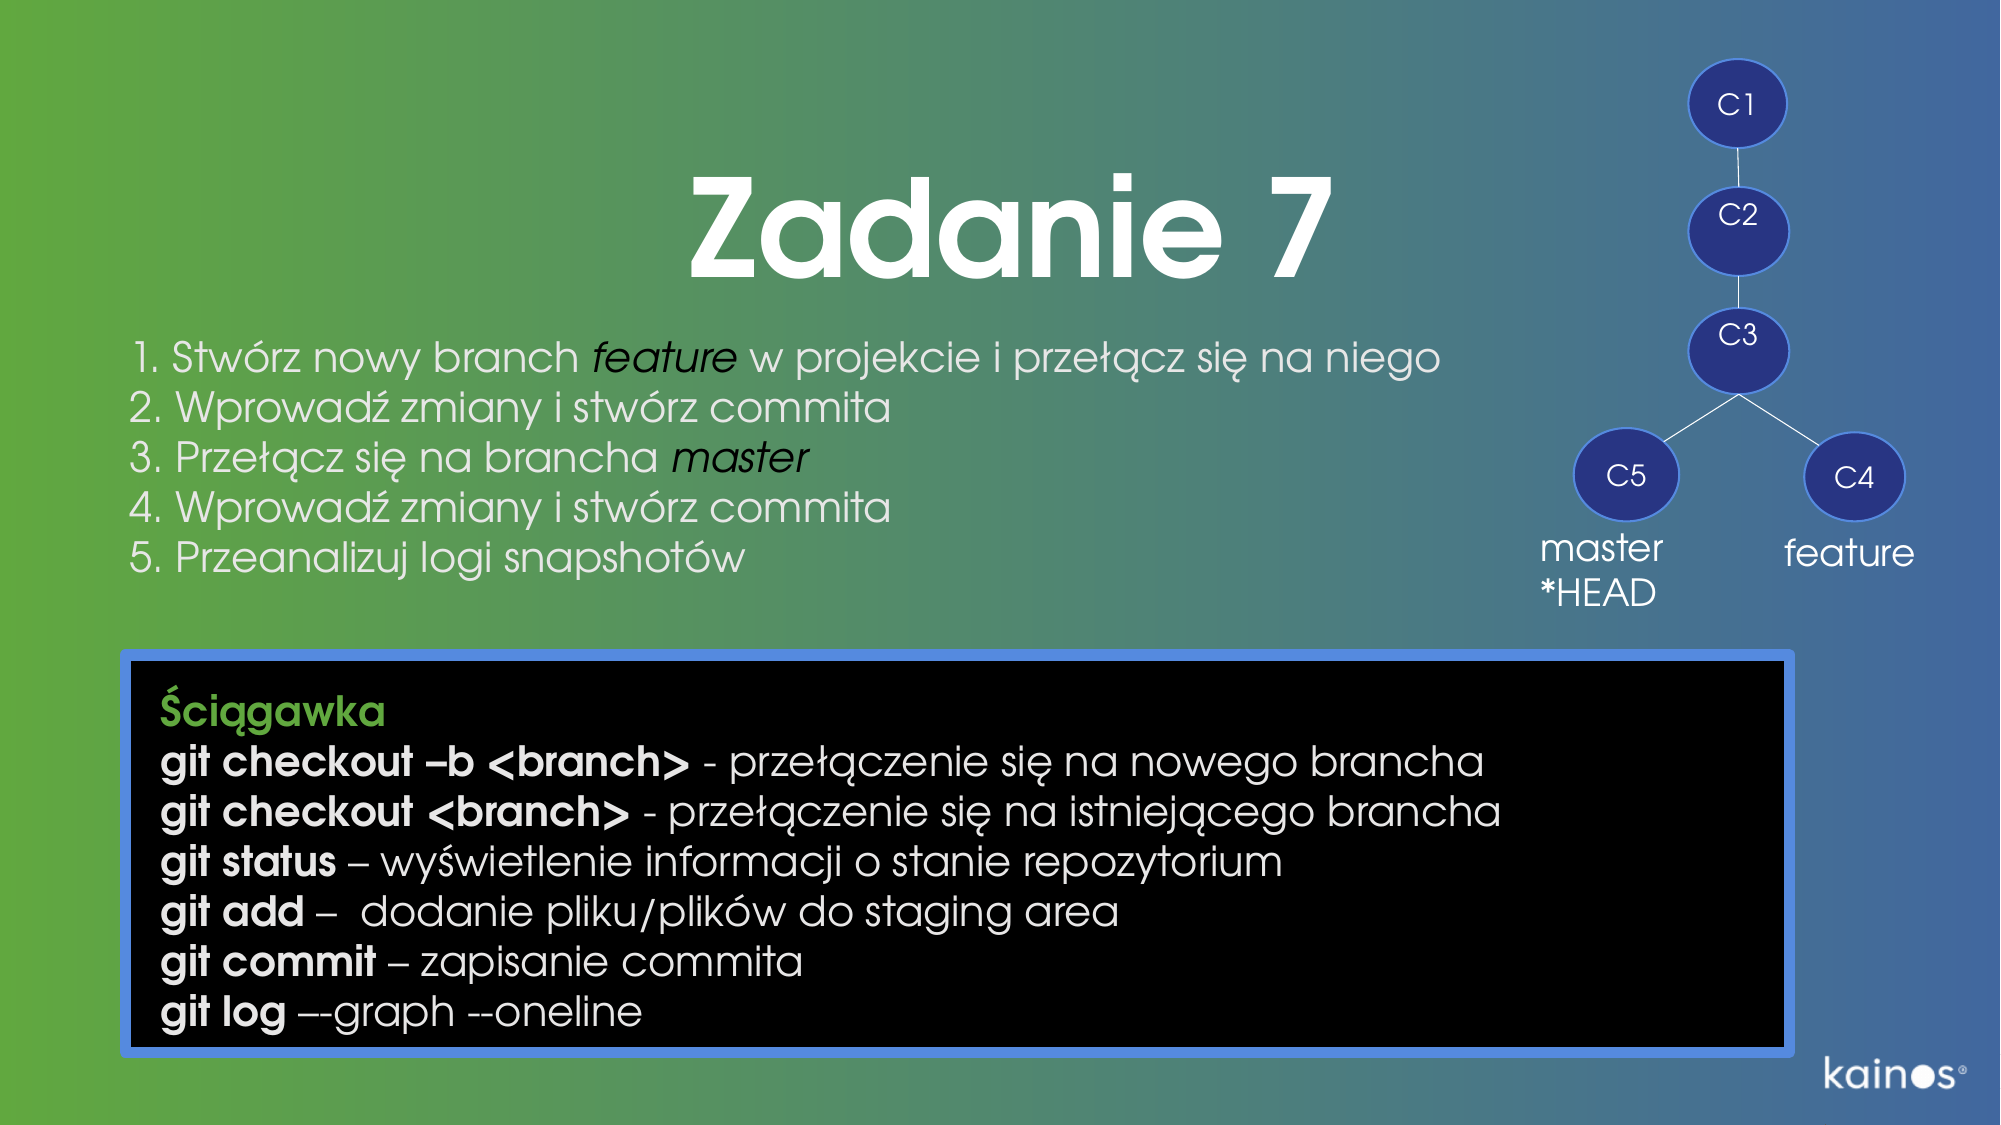

C1
C2
C3
C5
C4
master
*HEAD
feature
# Zadanie 7
1. Stwórz nowy branch feature w projekcie i przełącz się na niego
2. Wprowadź zmiany i stwórz commita
3. Przełącz się na brancha master
4. Wprowadź zmiany i stwórz commita
5. Przeanalizuj logi snapshotów
Ściągawka
git checkout –b <branch> - przełączenie się na nowego brancha
git checkout <branch> - przełączenie się na istniejącego brancha
git status – wyświetlenie informacji o stanie repozytorium
git add –  dodanie pliku/plików do staging area
git commit – zapisanie commita
git log –-graph --oneline